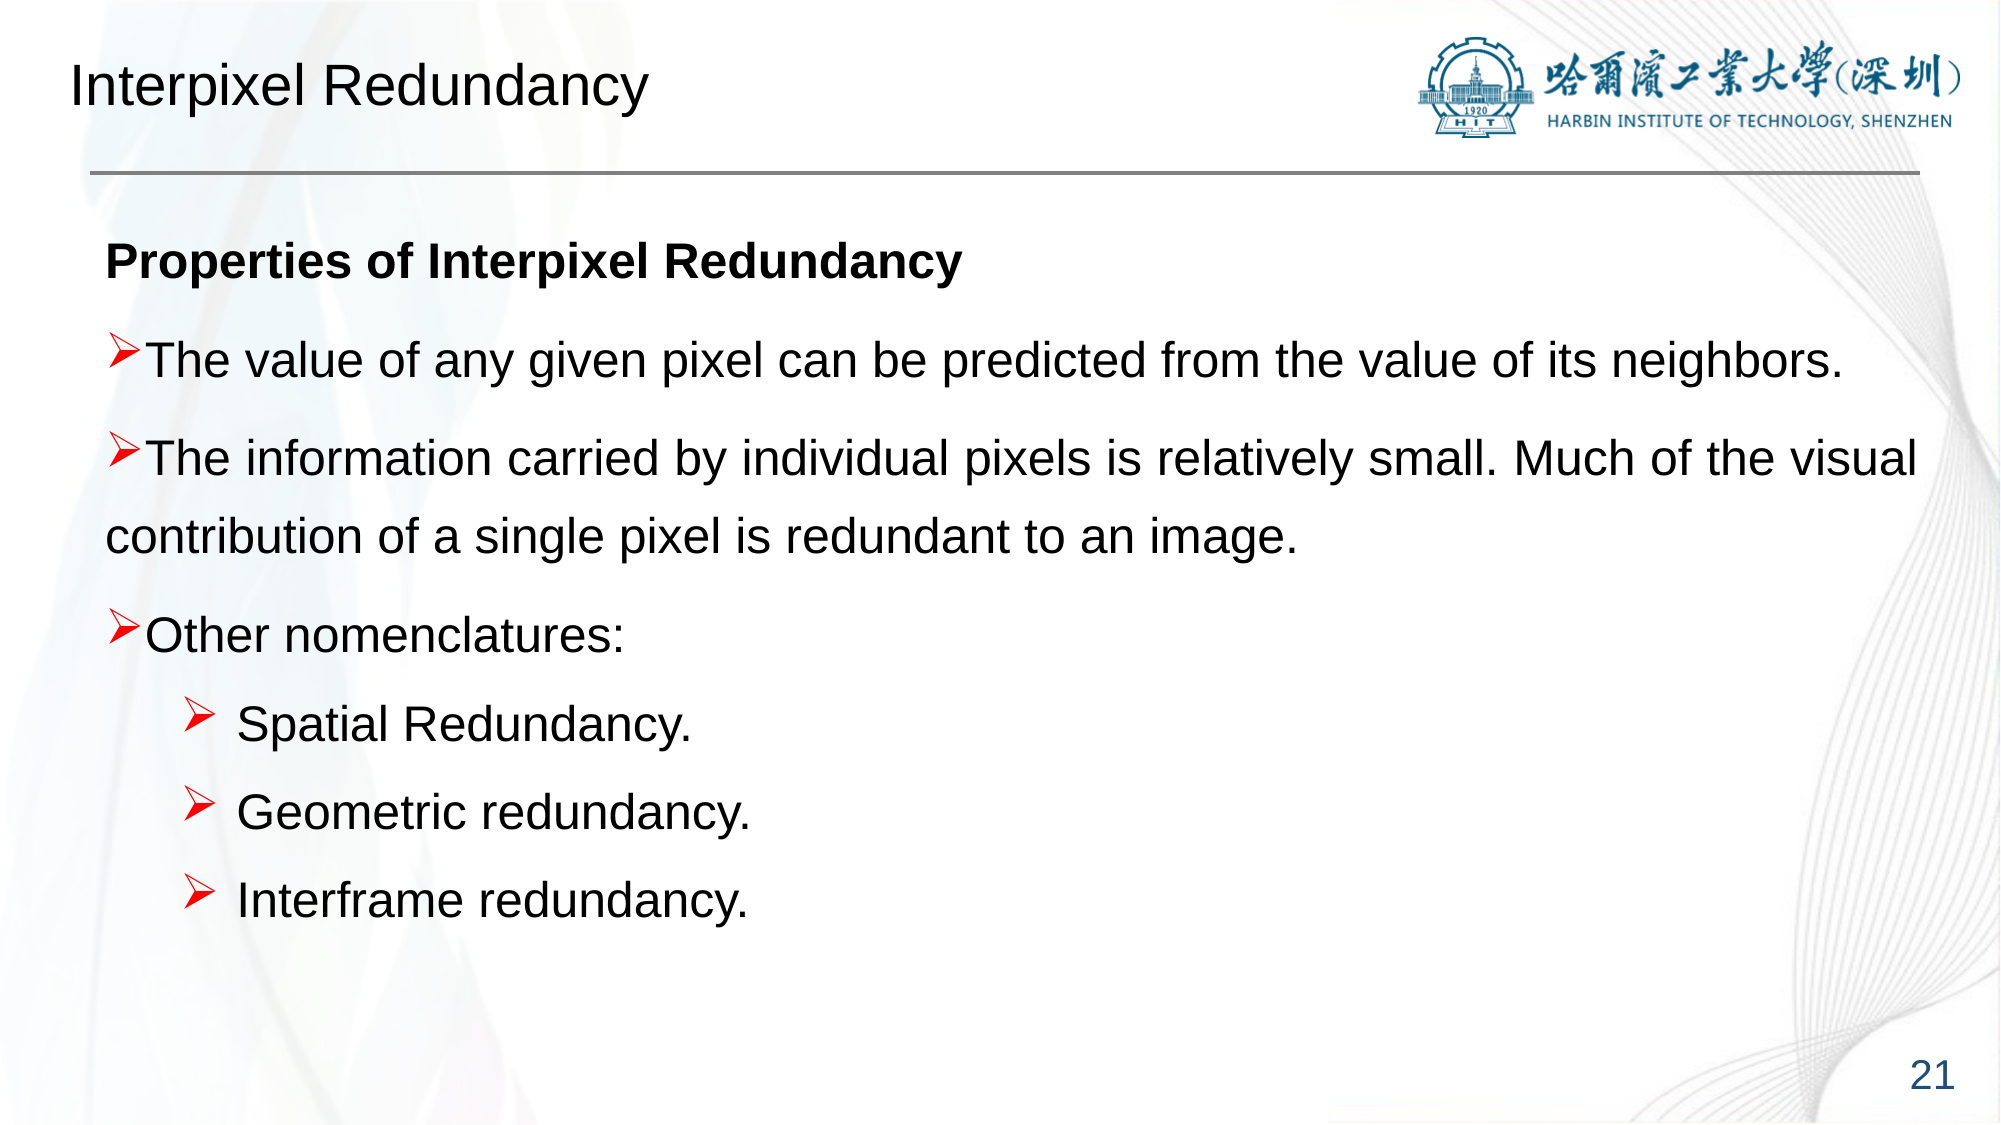

# Interpixel Redundancy
Properties of Interpixel Redundancy
The value of any given pixel can be predicted from the value of its neighbors.
The information carried by individual pixels is relatively small. Much of the visual contribution of a single pixel is redundant to an image.
Other nomenclatures:
Spatial Redundancy.
Geometric redundancy.
Interframe redundancy.
21